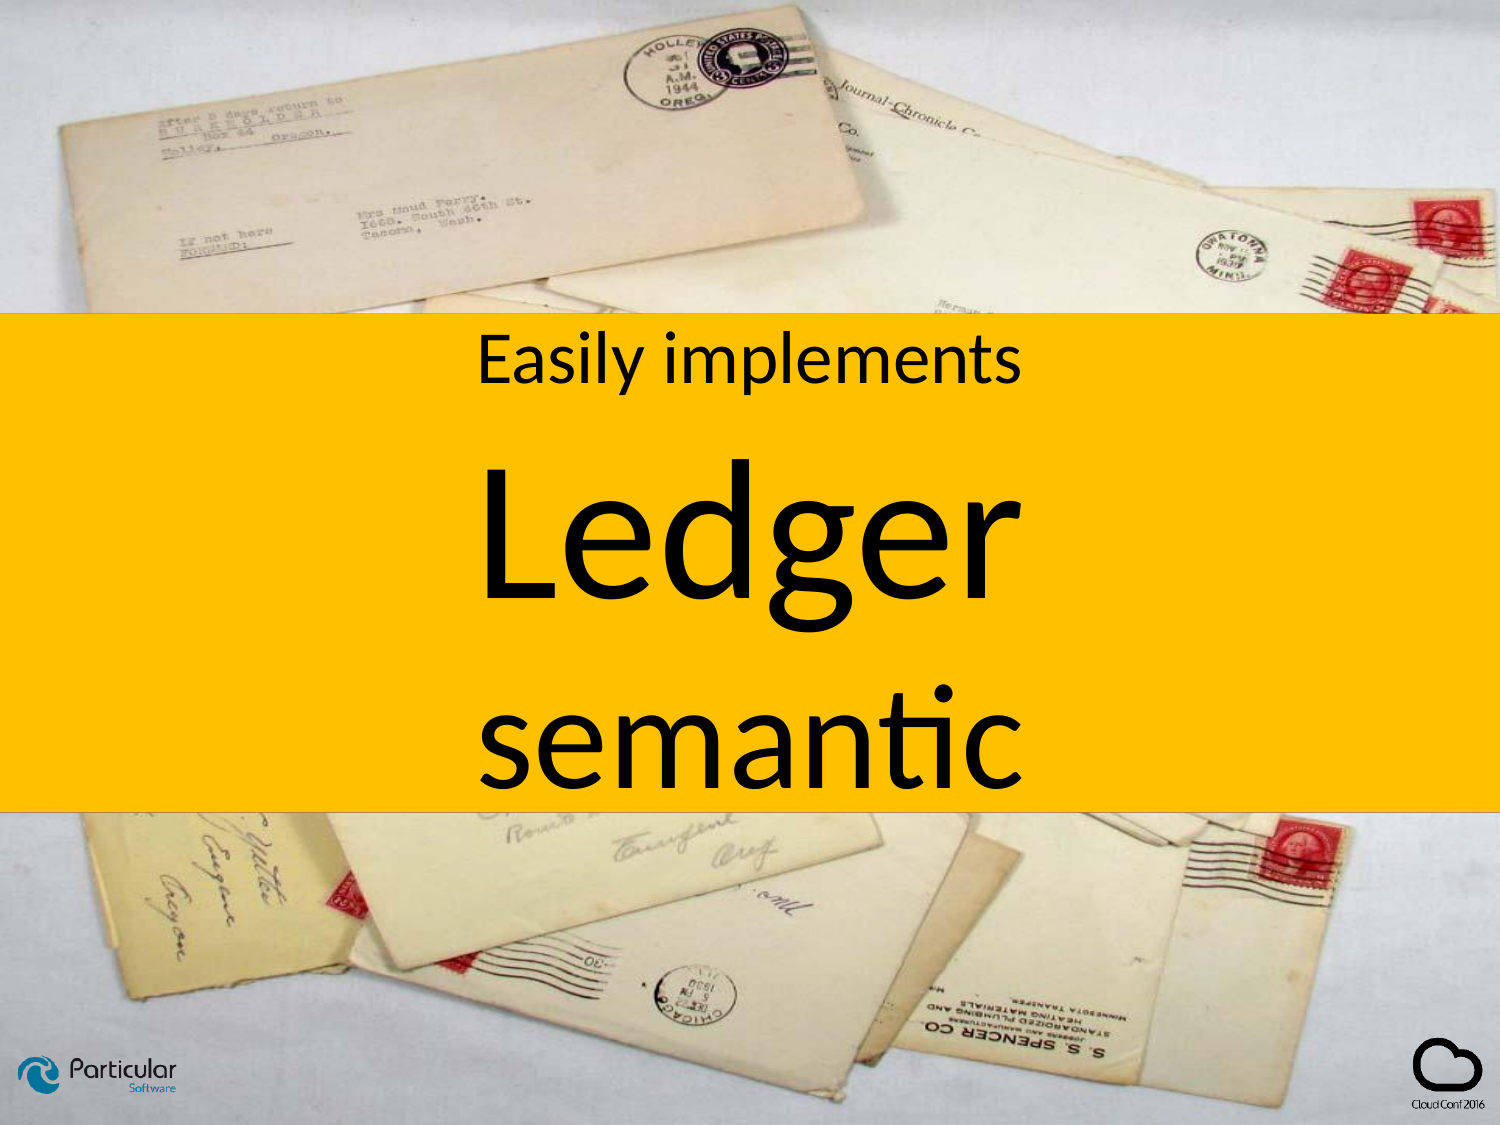

Easily implements
Ledger
semantic
Messages are
Atomic
Messages are
Unique
Messages you want